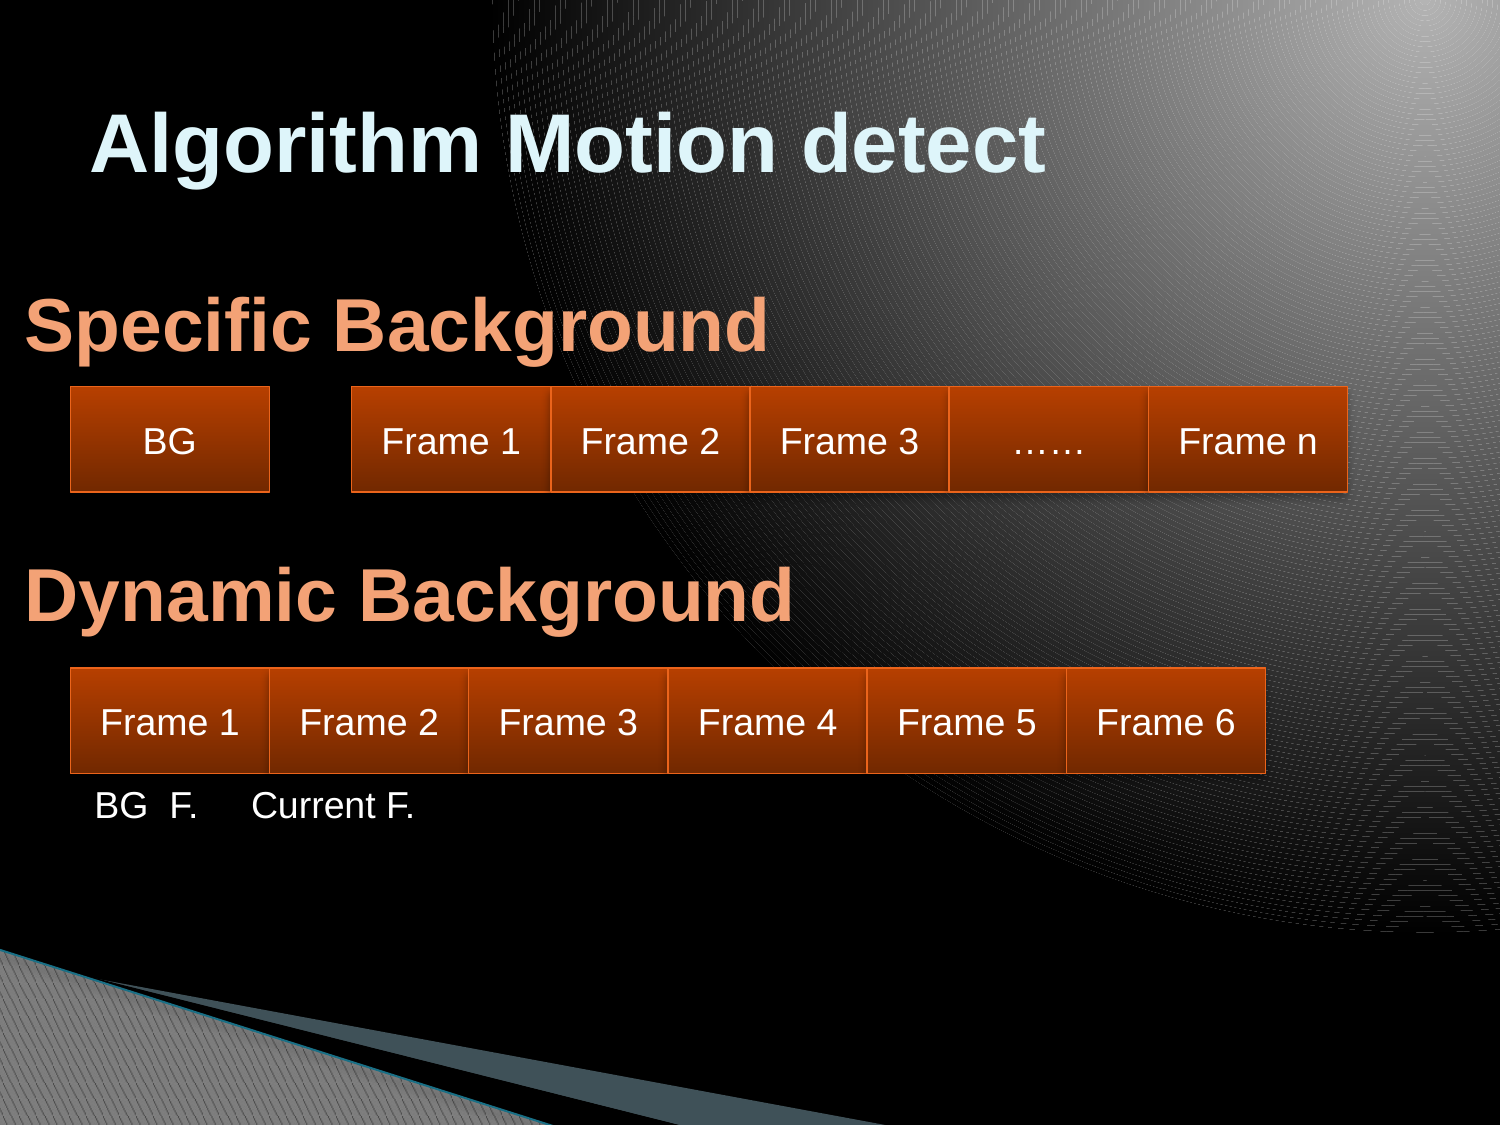

# Algorithm Motion detect
1. Specific Background
BG
Frame 1
Frame 2
Frame 3
……
Frame n
2. Dynamic Background
Frame 1
Frame 2
Frame 3
Frame 4
Frame 5
Frame 6

  BG  F.     Current F.